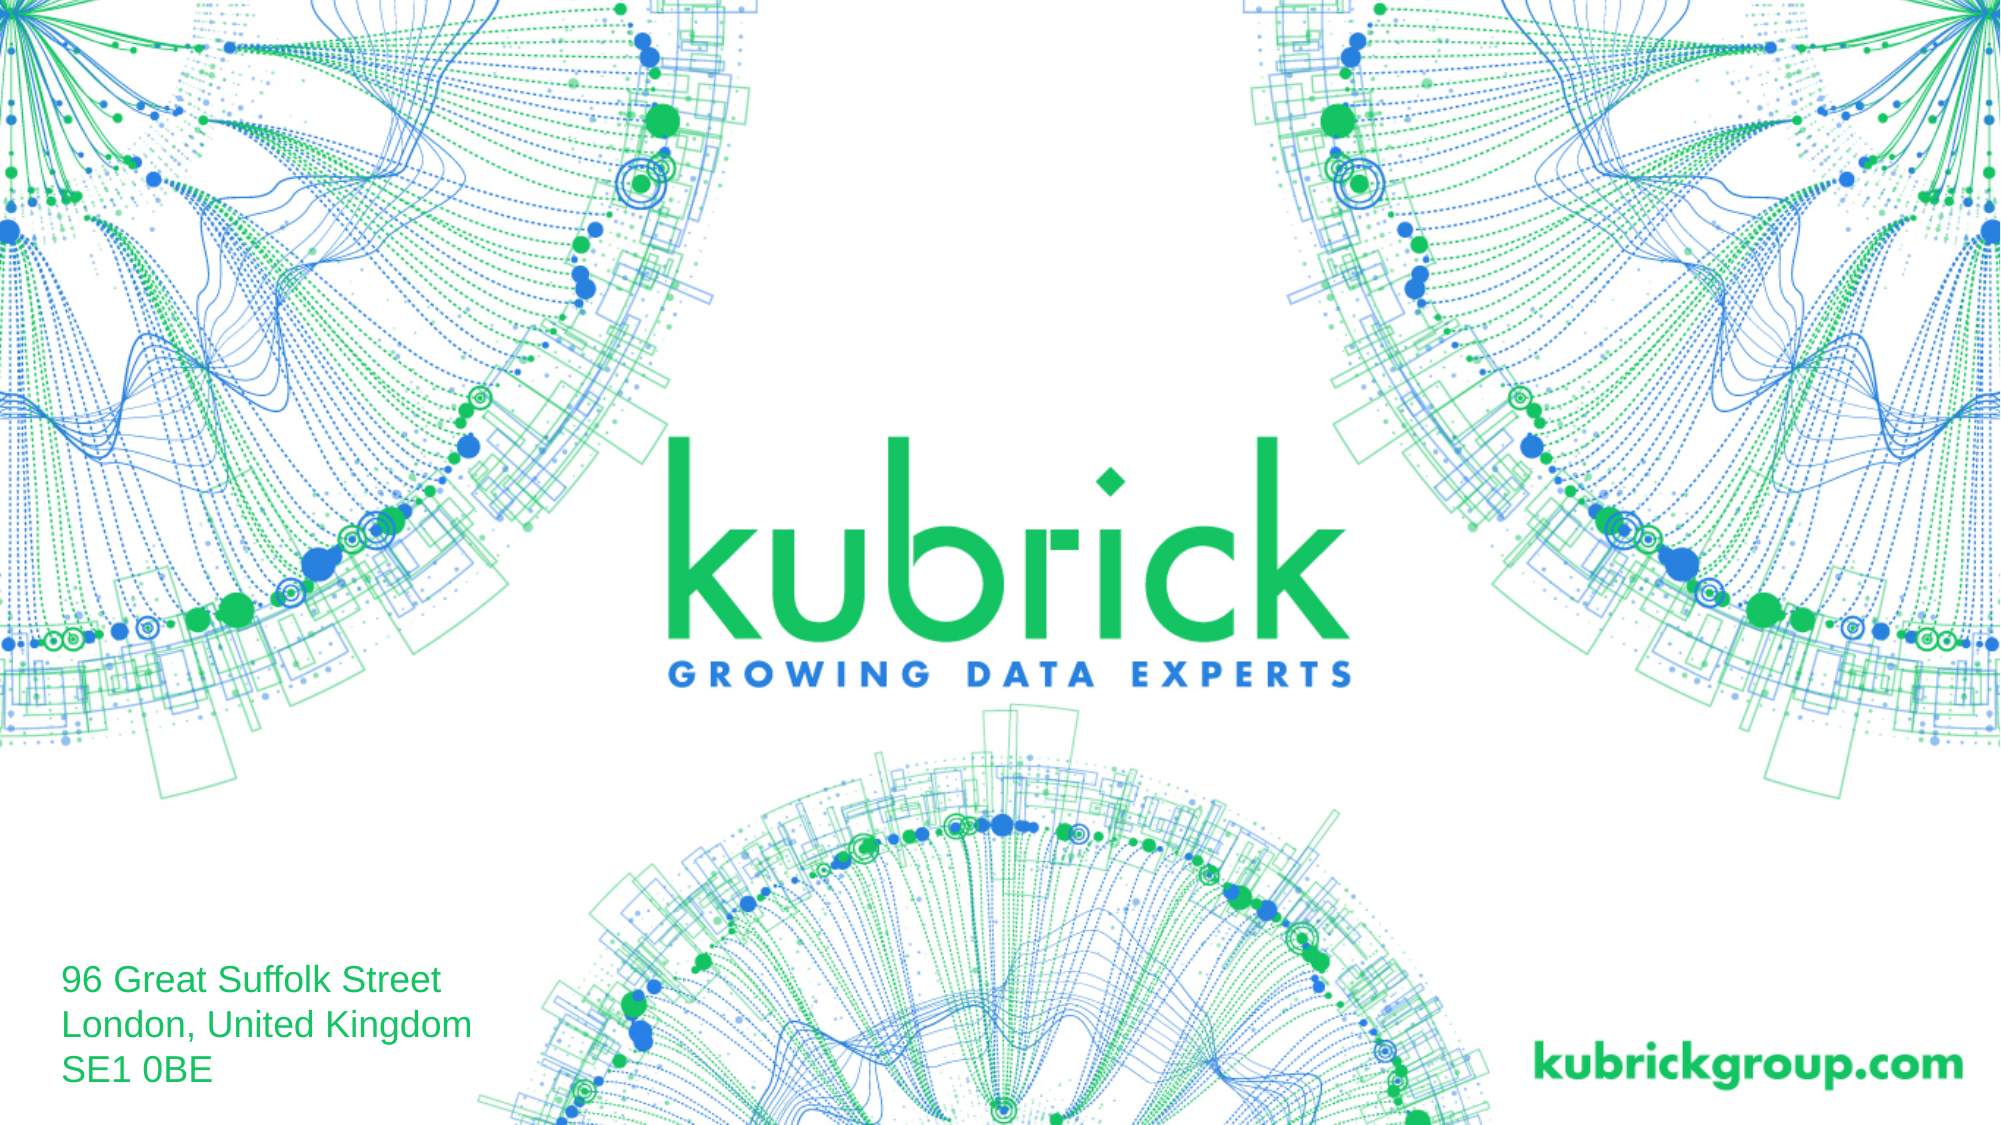

96 Great Suffolk Street
London, United Kingdom
SE1 0BE